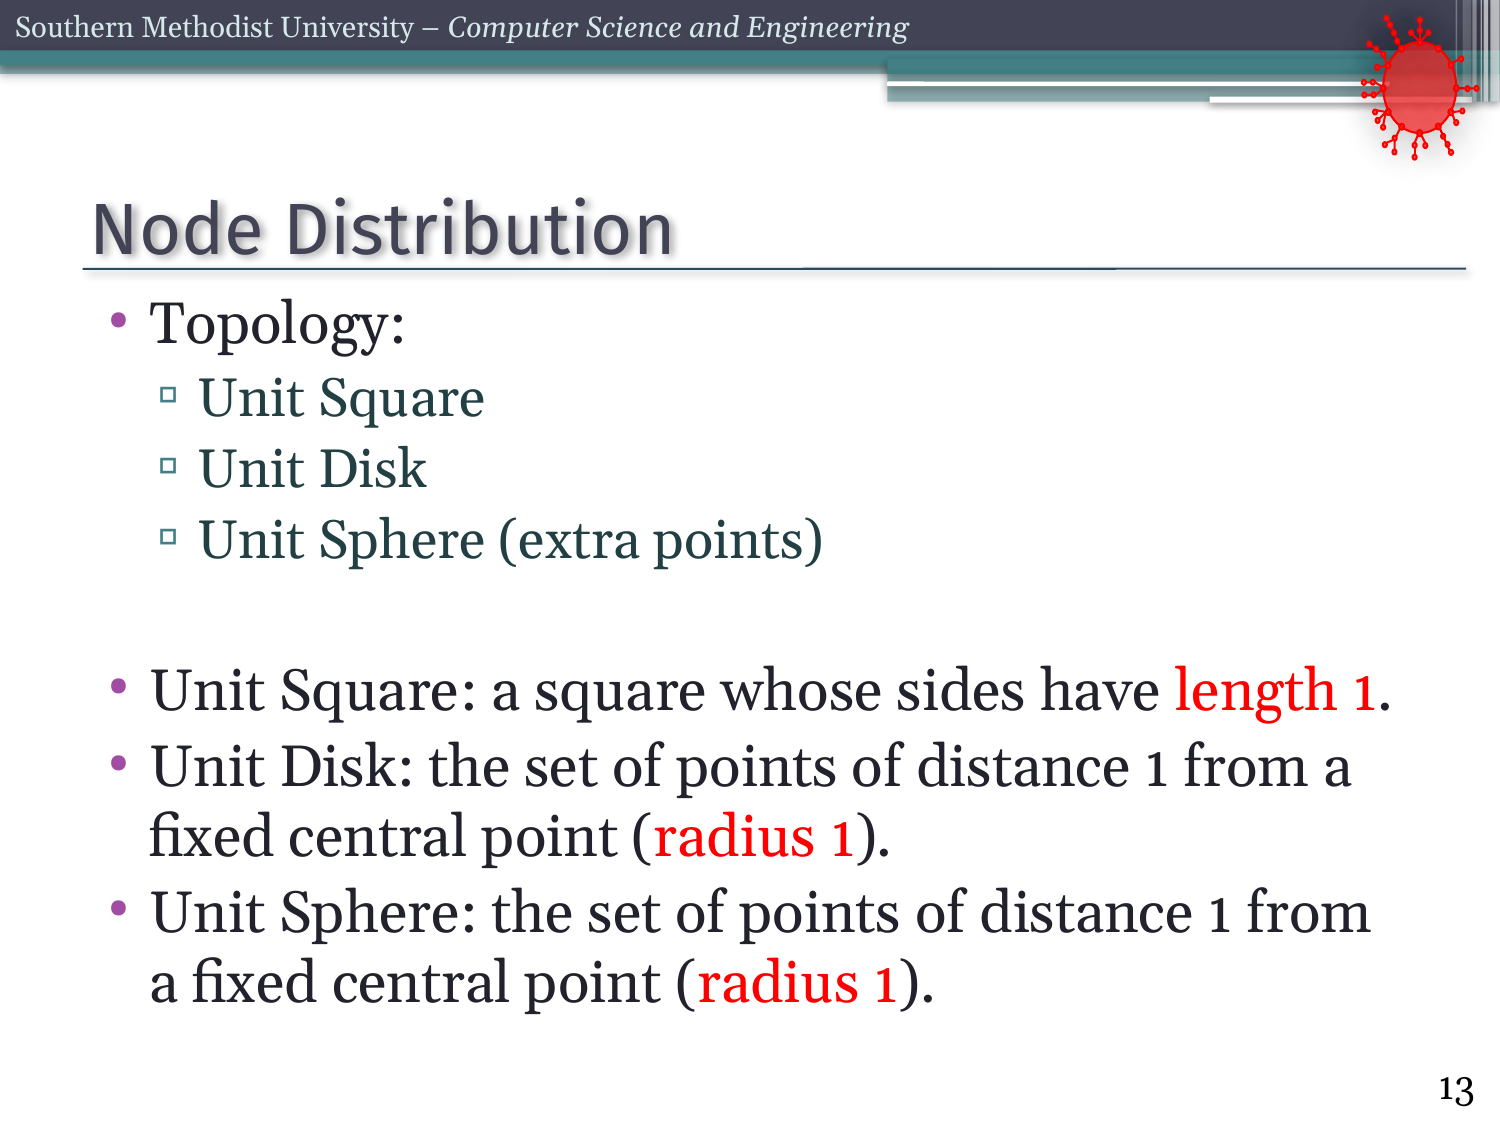

# Node Distribution
Topology:
Unit Square
Unit Disk
Unit Sphere (extra points)

Unit Square: a square whose sides have length 1.
Unit Disk: the set of points of distance 1 from a fixed central point (radius 1).
Unit Sphere: the set of points of distance 1 from a fixed central point (radius 1).
13